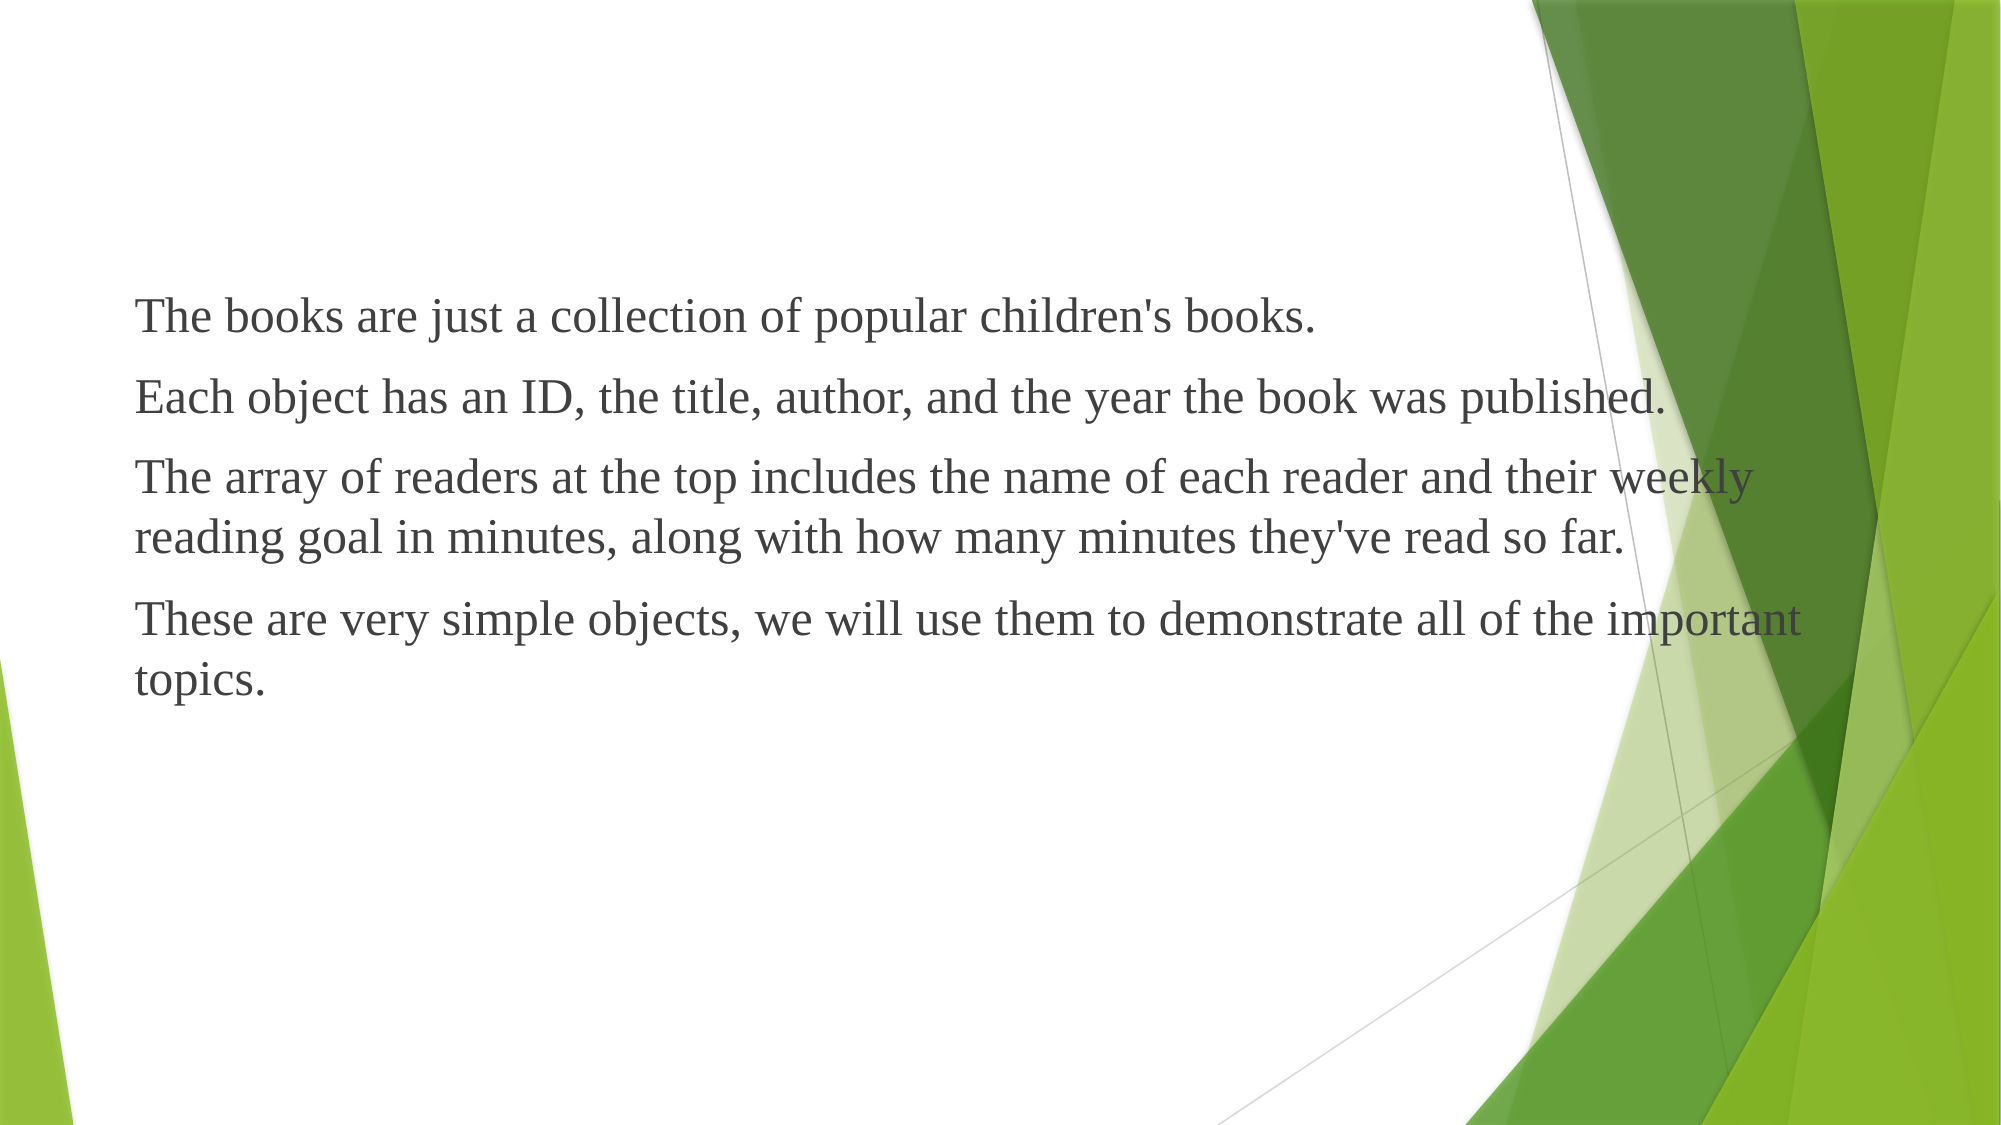

The books are just a collection of popular children's books.
Each object has an ID, the title, author, and the year the book was published.
The array of readers at the top includes the name of each reader and their weekly reading goal in minutes, along with how many minutes they've read so far.
These are very simple objects, we will use them to demonstrate all of the important topics.